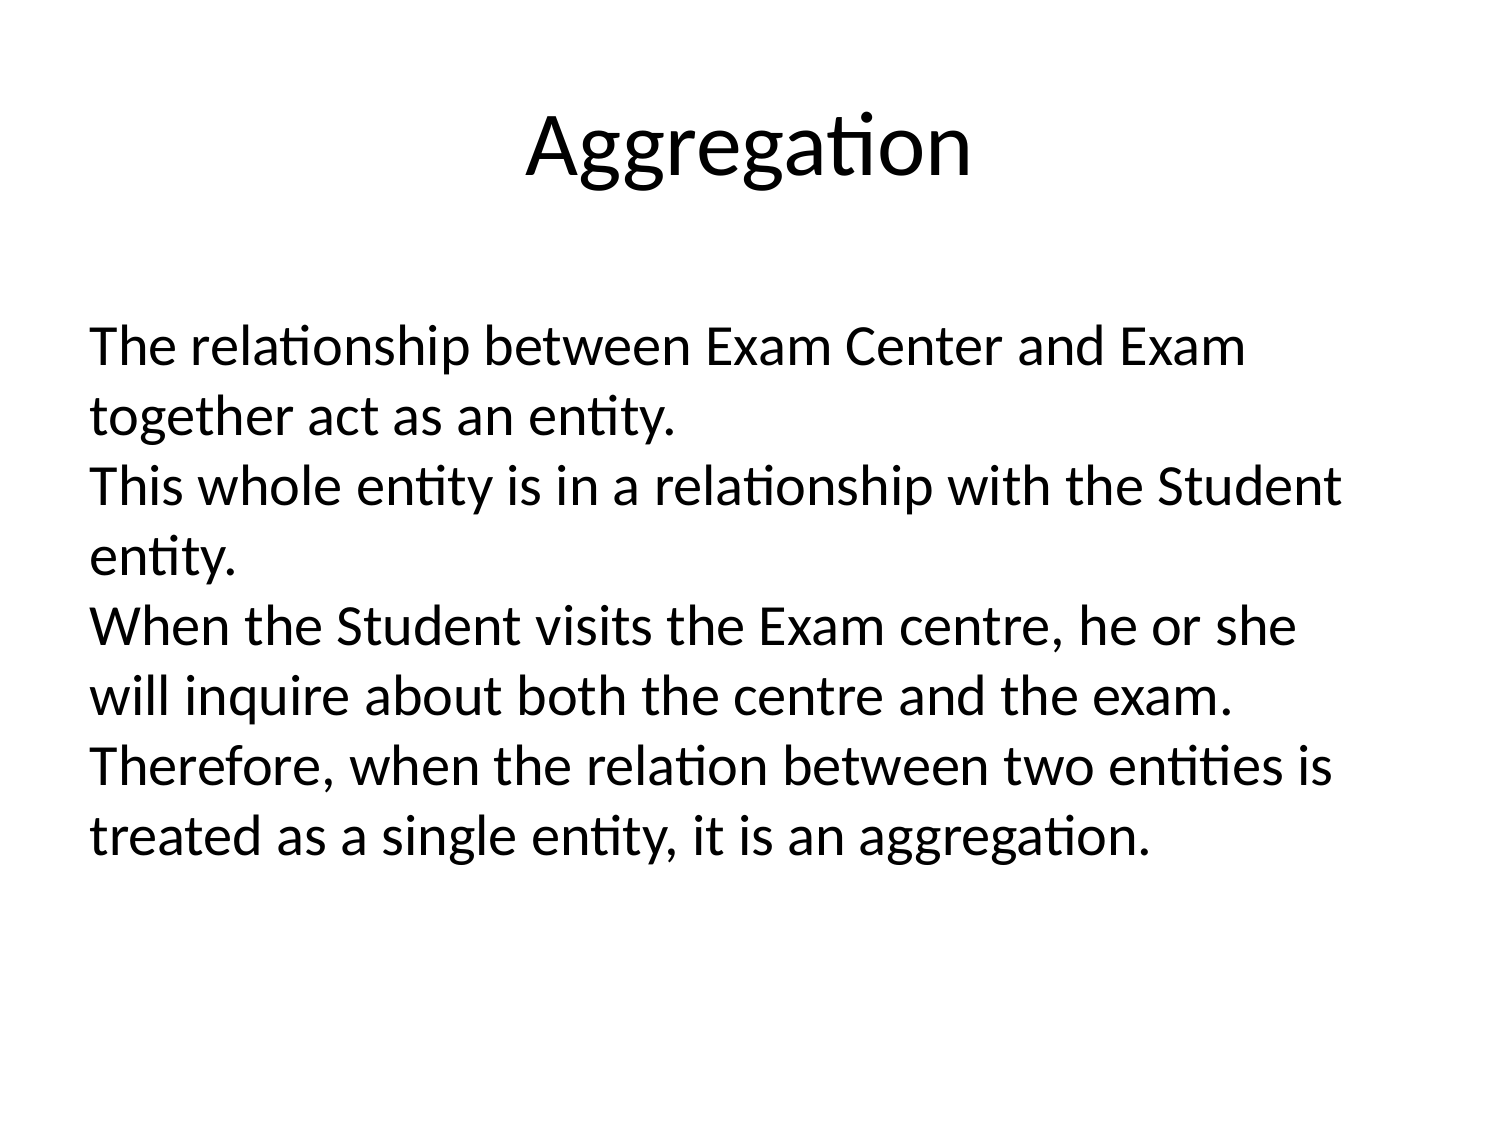

# Aggregation
The relationship between Exam Center and Exam together act as an entity.
This whole entity is in a relationship with the Student entity.
When the Student visits the Exam centre, he or she will inquire about both the centre and the exam.
Therefore, when the relation between two entities is treated as a single entity, it is an aggregation.